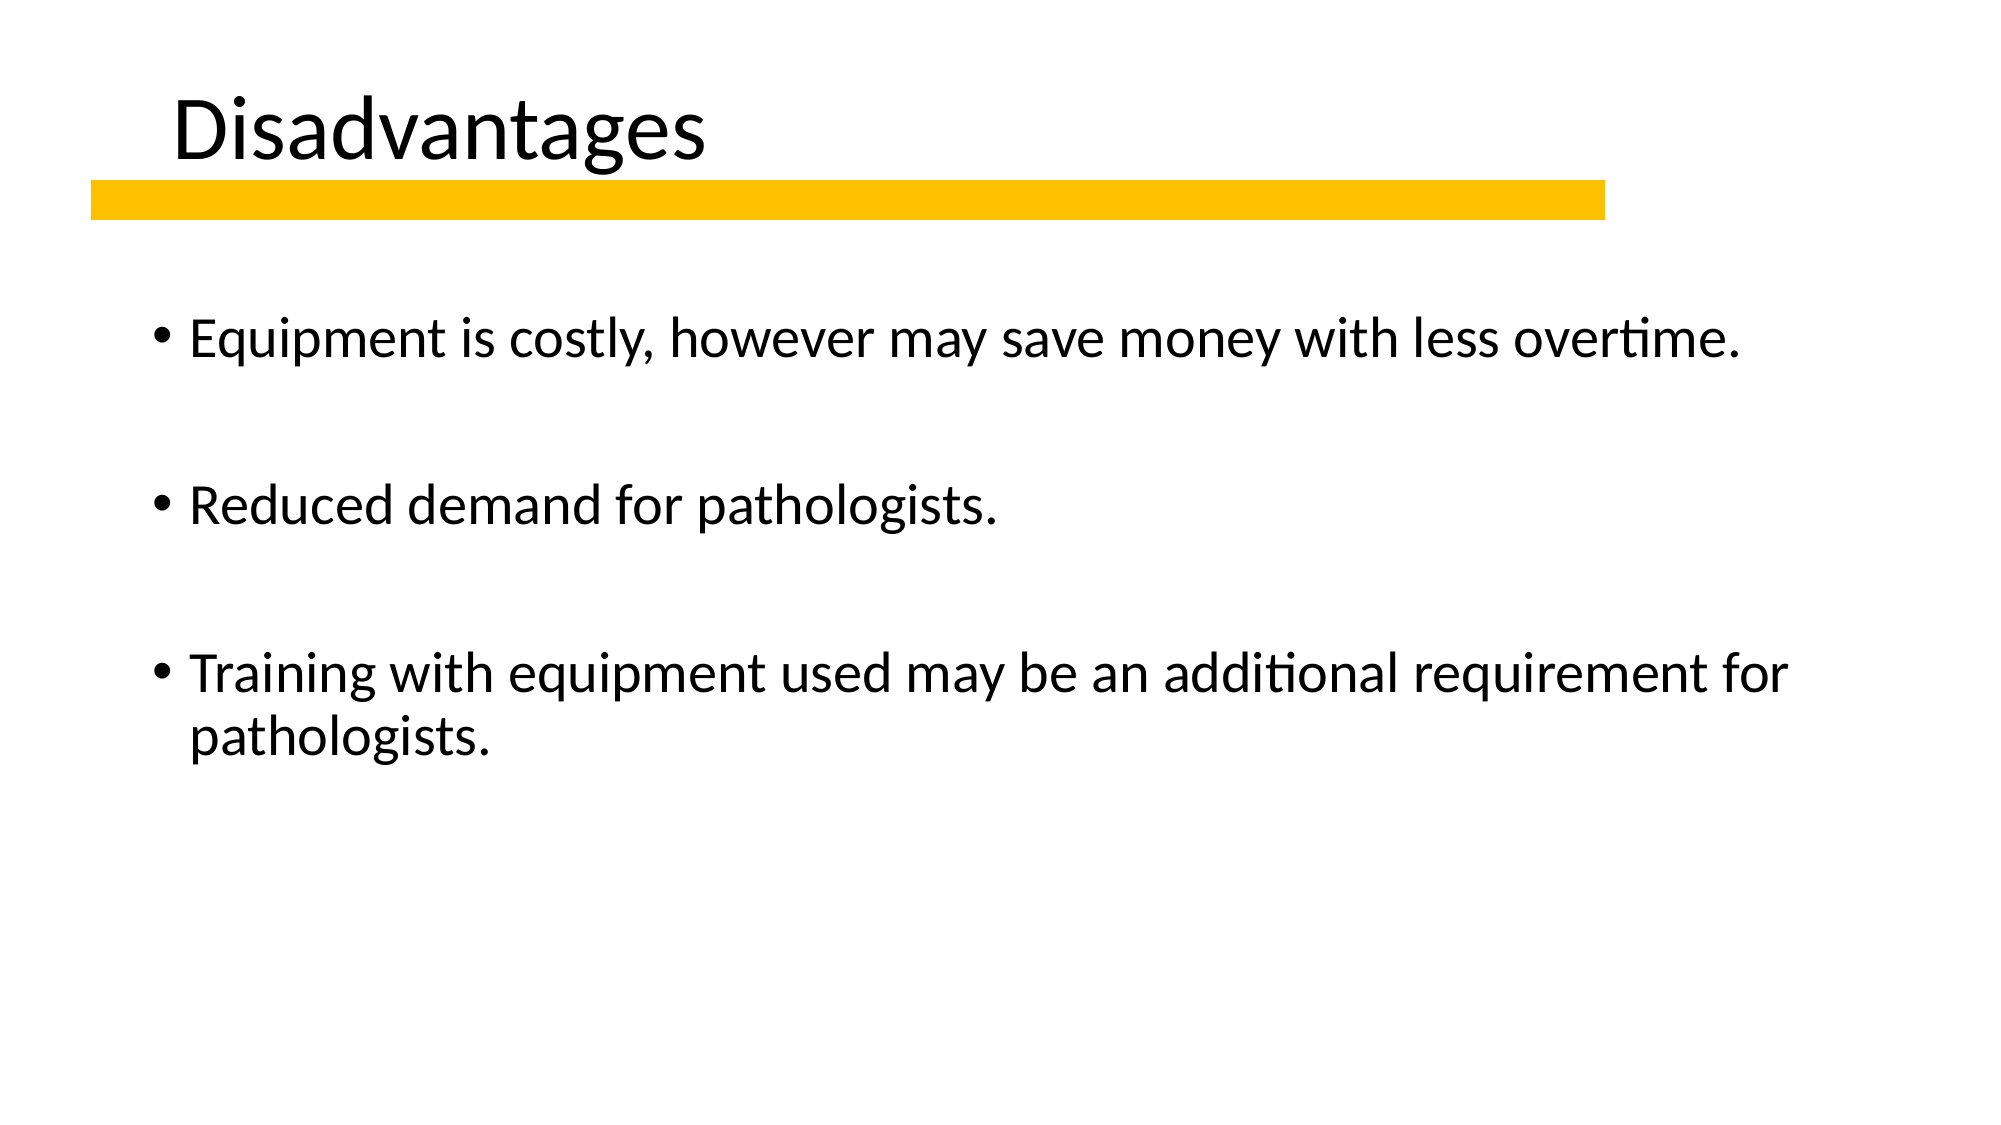

# Disadvantages

Equipment is costly, however may save money with less overtime.

Reduced demand for pathologists.

Training with equipment used may be an additional requirement for pathologists.